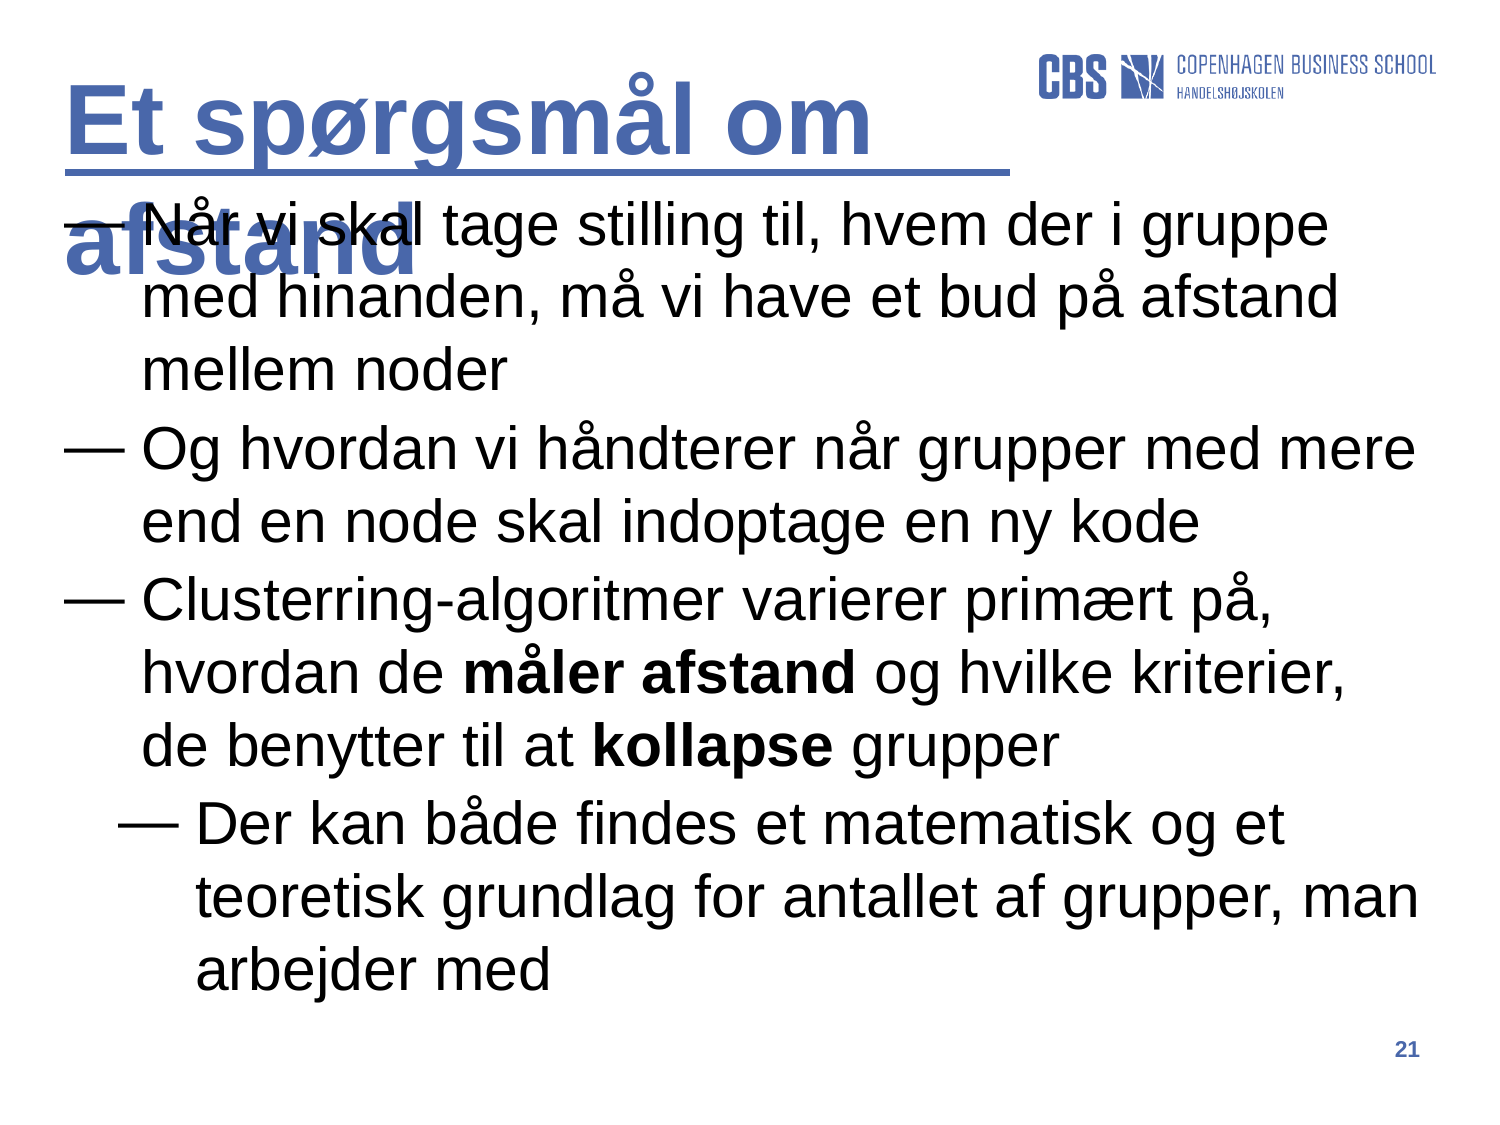

Et spørgsmål om afstand
Når vi skal tage stilling til, hvem der i gruppe med hinanden, må vi have et bud på afstand mellem noder
Og hvordan vi håndterer når grupper med mere end en node skal indoptage en ny kode
Clusterring-algoritmer varierer primært på, hvordan de måler afstand og hvilke kriterier, de benytter til at kollapse grupper
Der kan både findes et matematisk og et teoretisk grundlag for antallet af grupper, man arbejder med